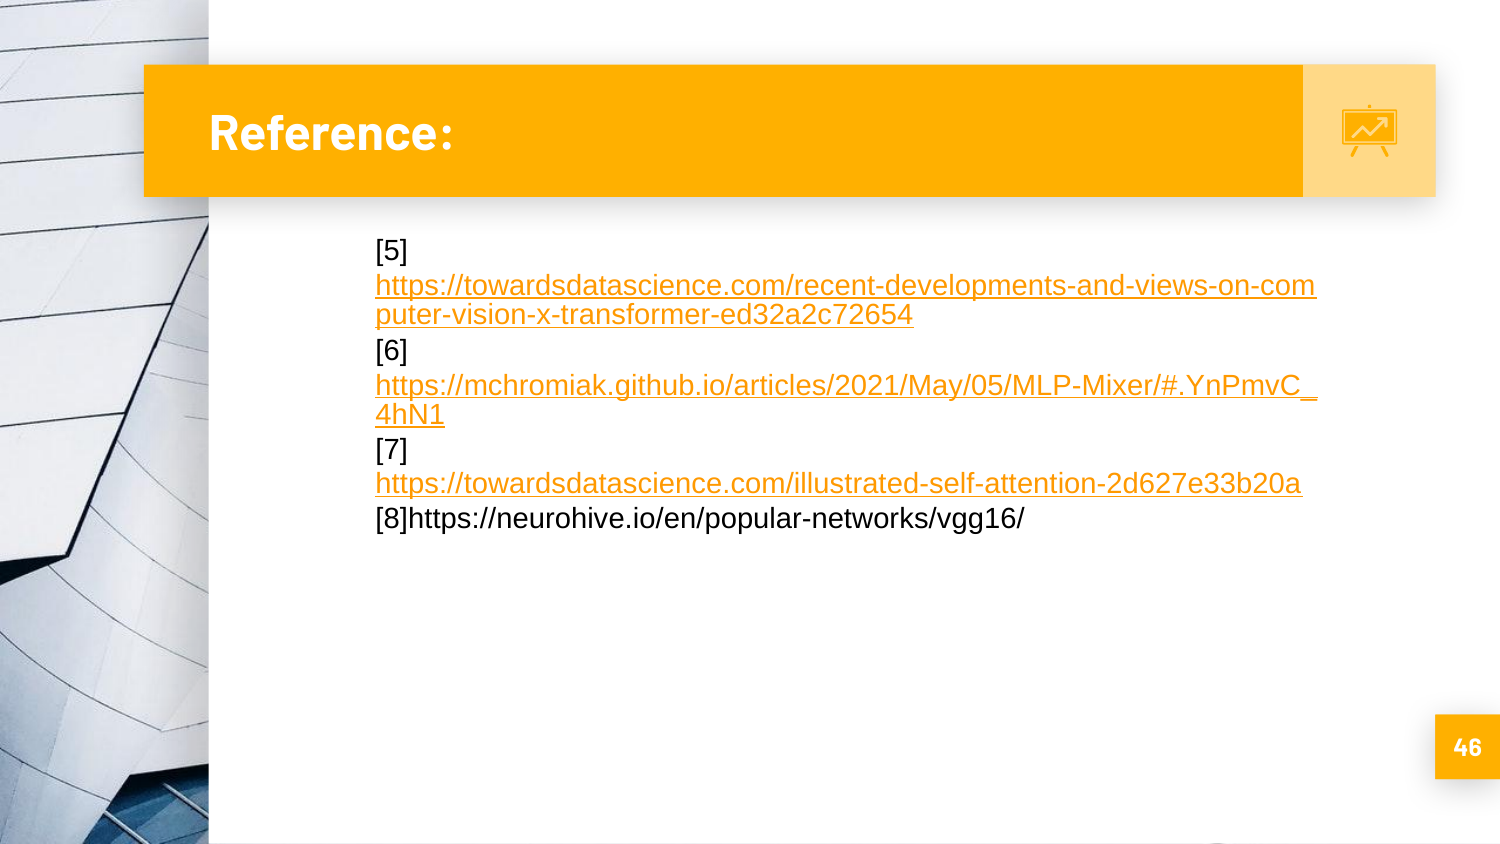

# Reference:

[5]https://towardsdatascience.com/recent-developments-and-views-on-computer-vision-x-transformer-ed32a2c72654
[6]https://mchromiak.github.io/articles/2021/May/05/MLP-Mixer/#.YnPmvC_4hN1
[7]https://towardsdatascience.com/illustrated-self-attention-2d627e33b20a
[8]https://neurohive.io/en/popular-networks/vgg16/
46